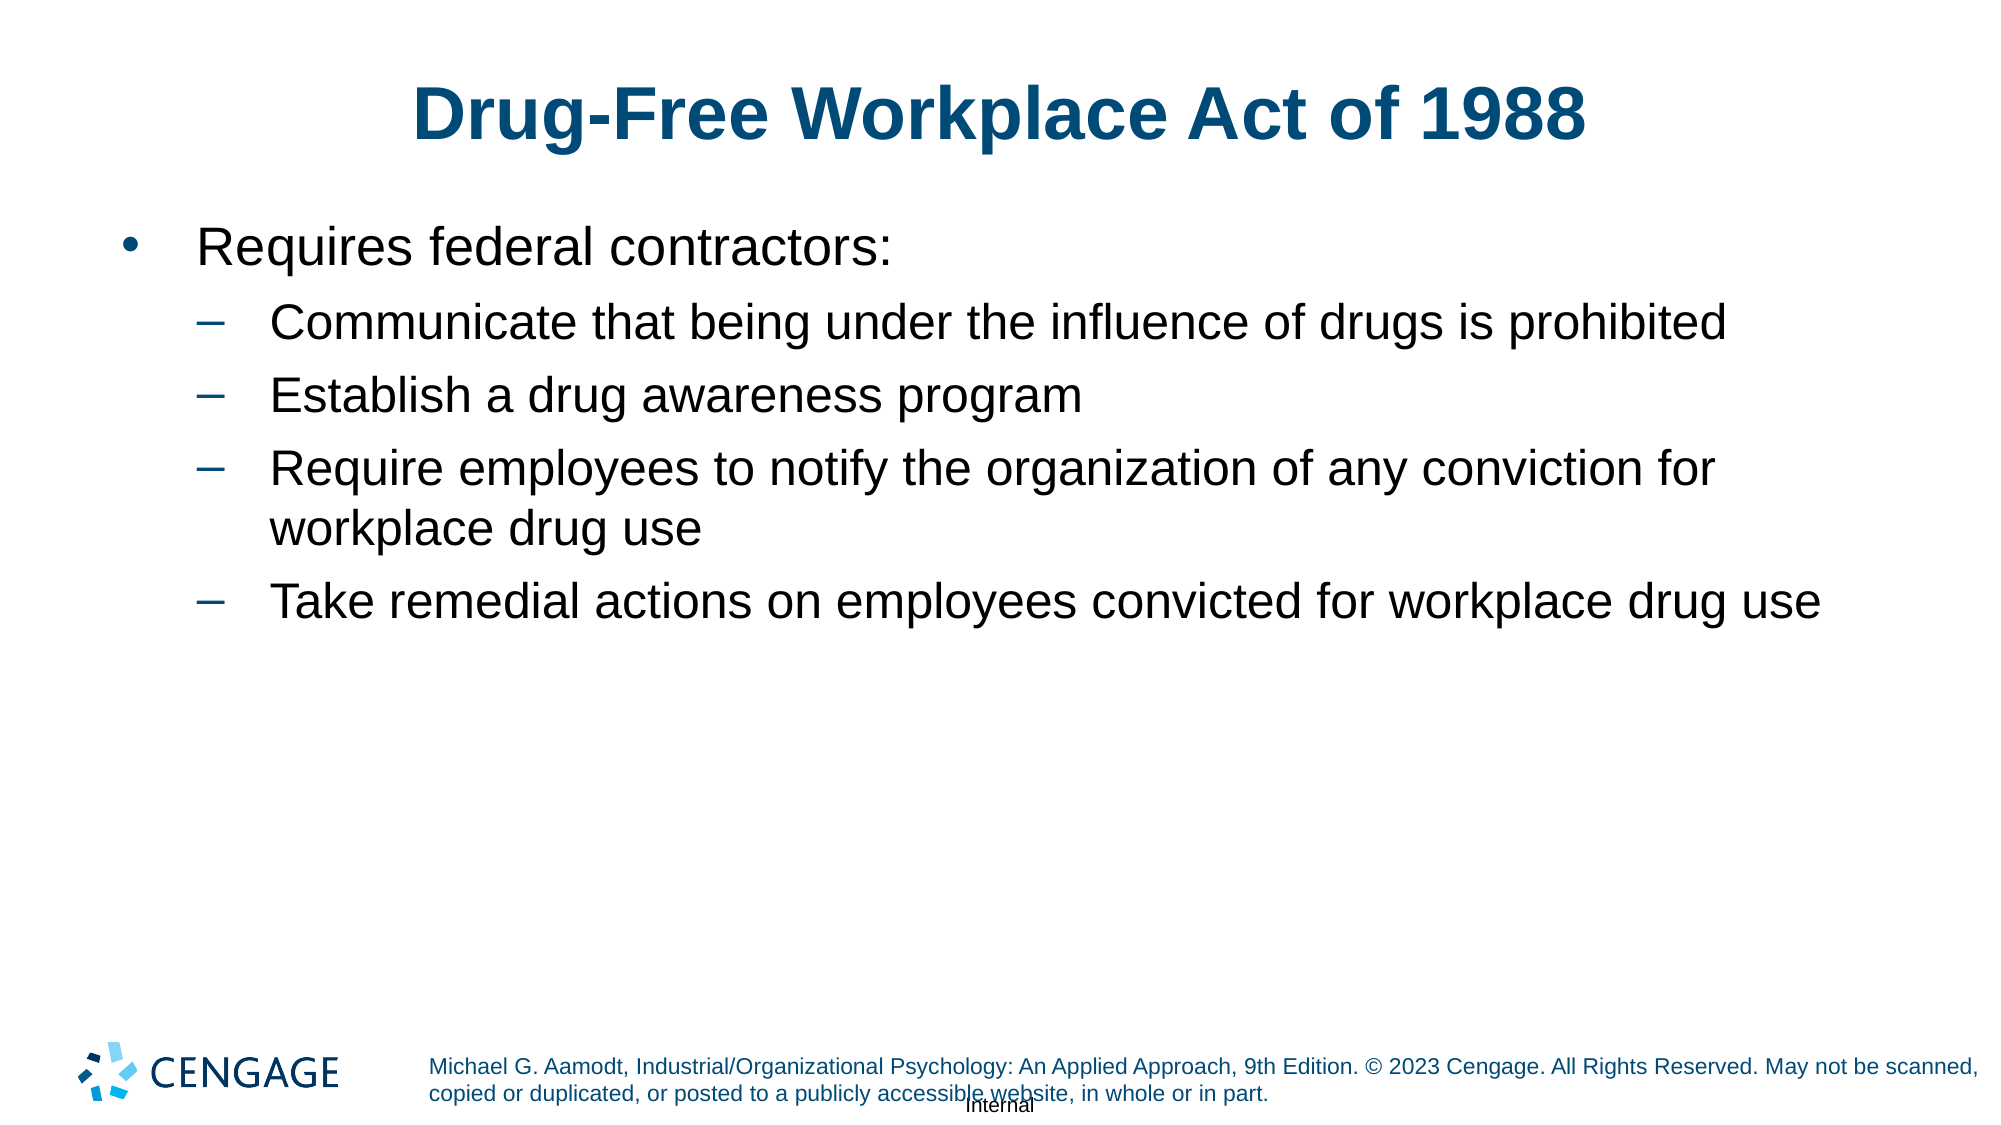

# Drug-Free Workplace Act of 1988
Requires federal contractors:
Communicate that being under the influence of drugs is prohibited
Establish a drug awareness program
Require employees to notify the organization of any conviction for workplace drug use
Take remedial actions on employees convicted for workplace drug use